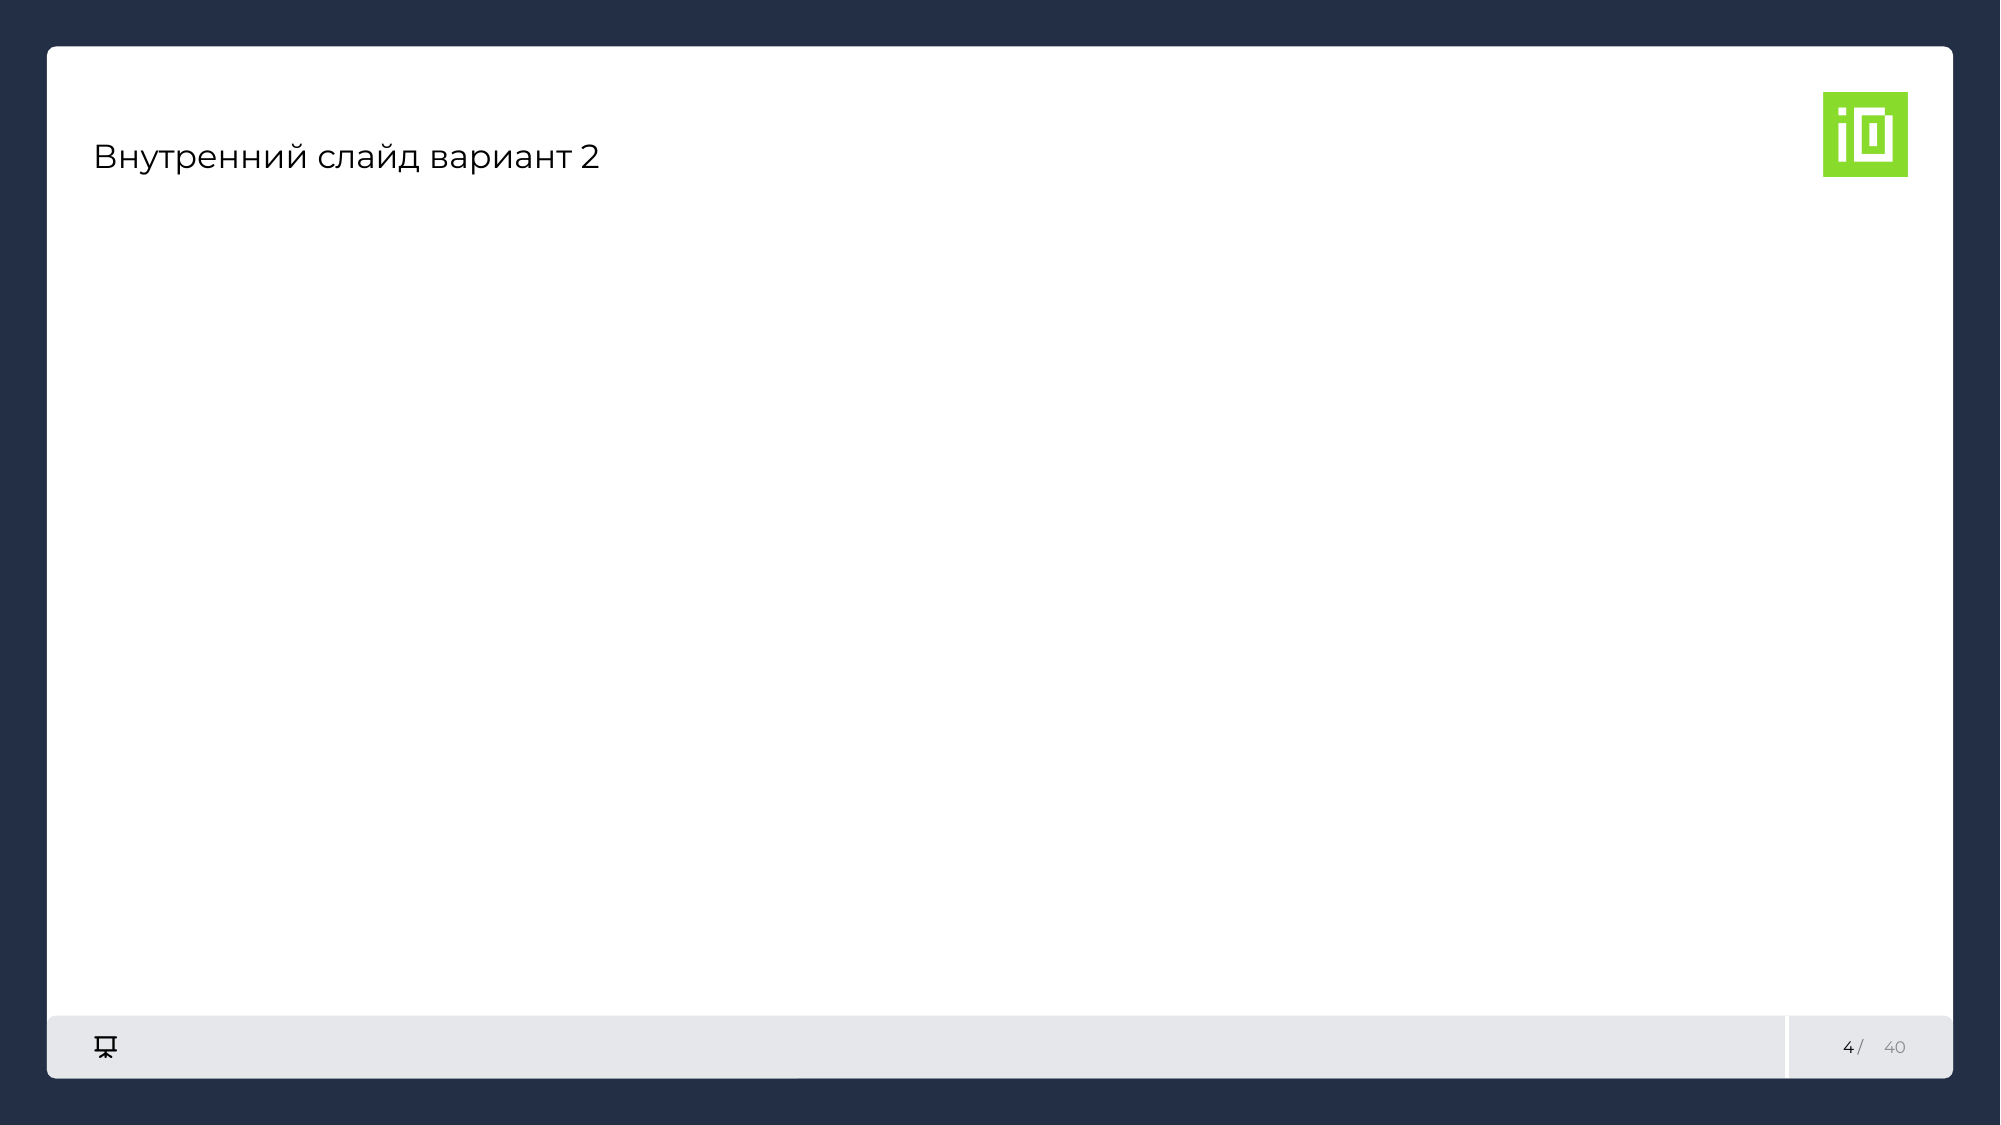

# Внутренний слайд вариант 2

4
40